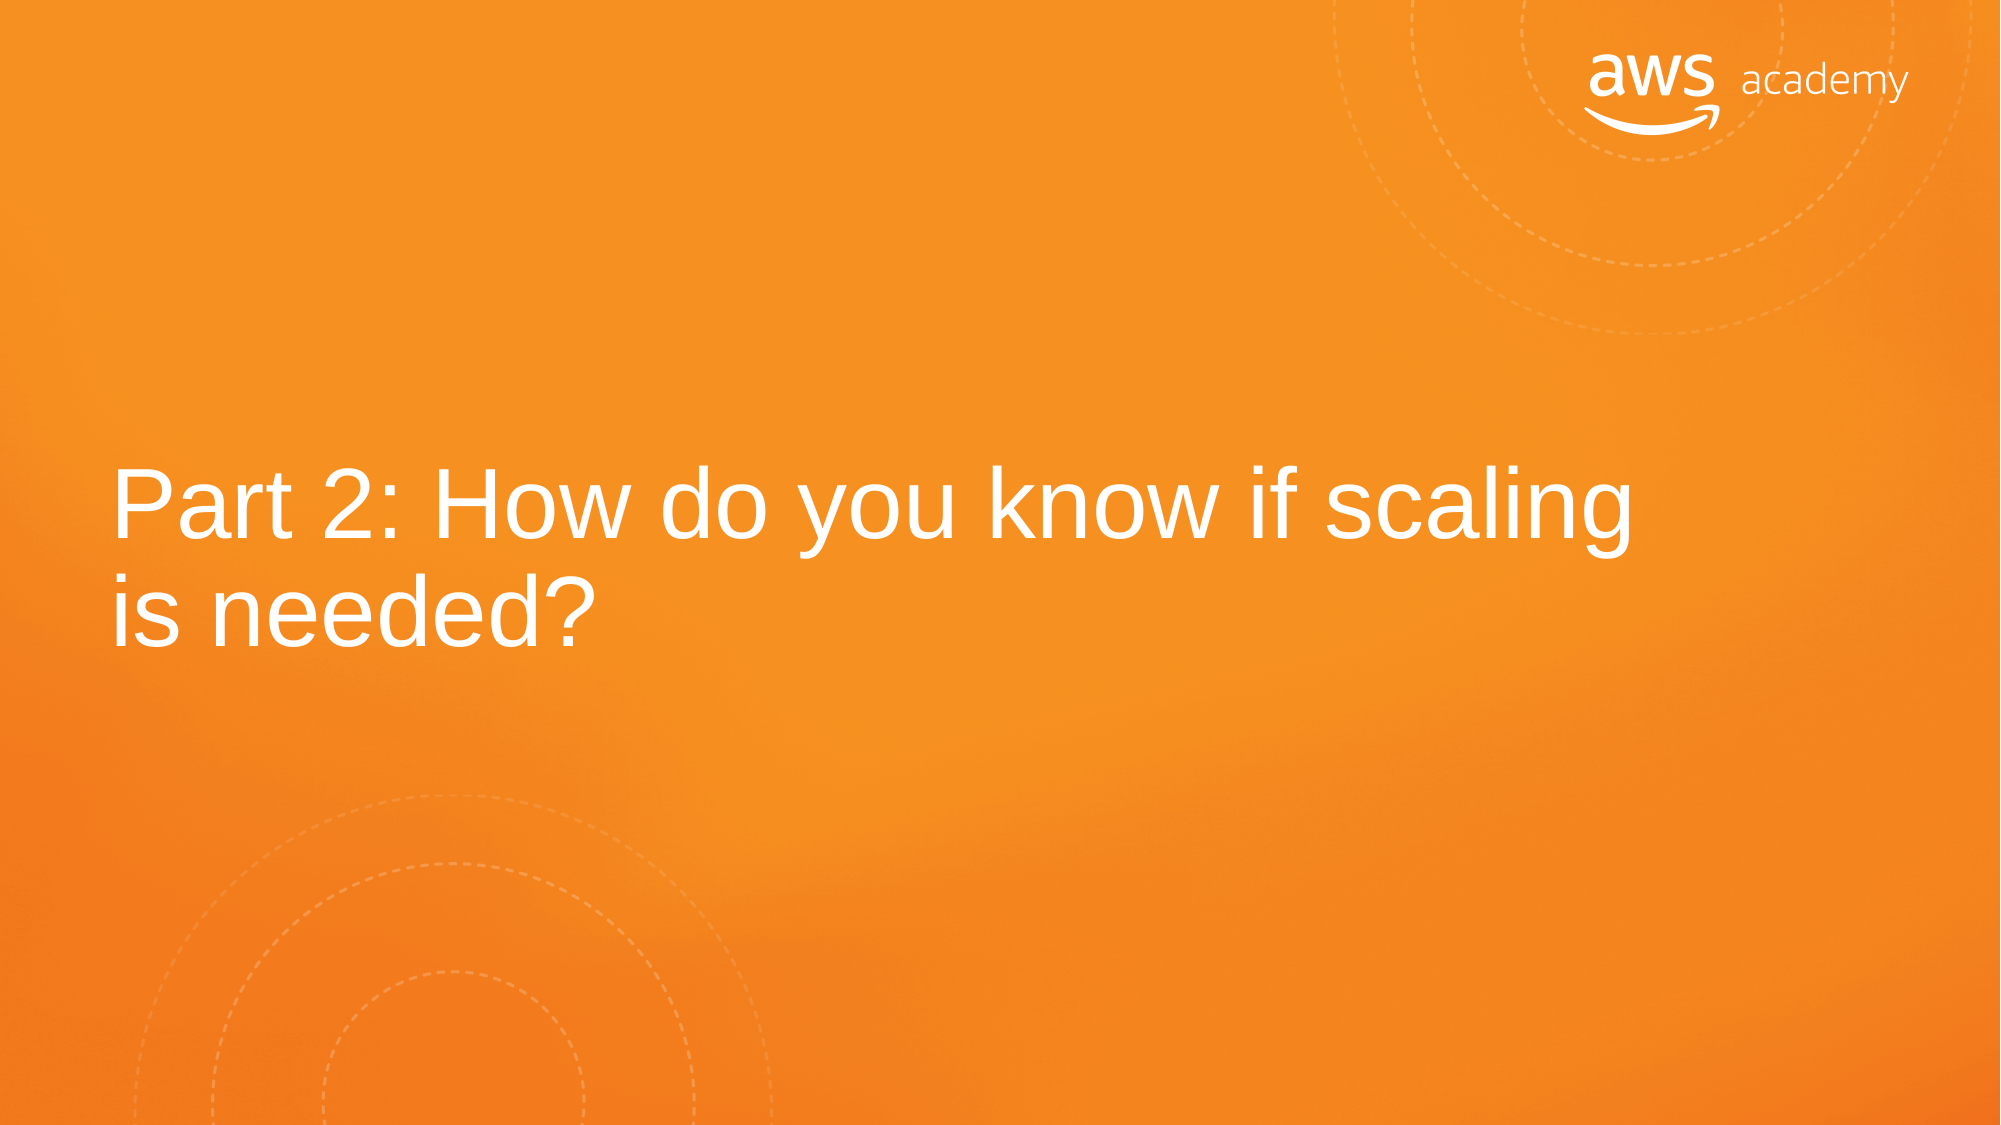

# Part 2: How do you know if scaling is needed?